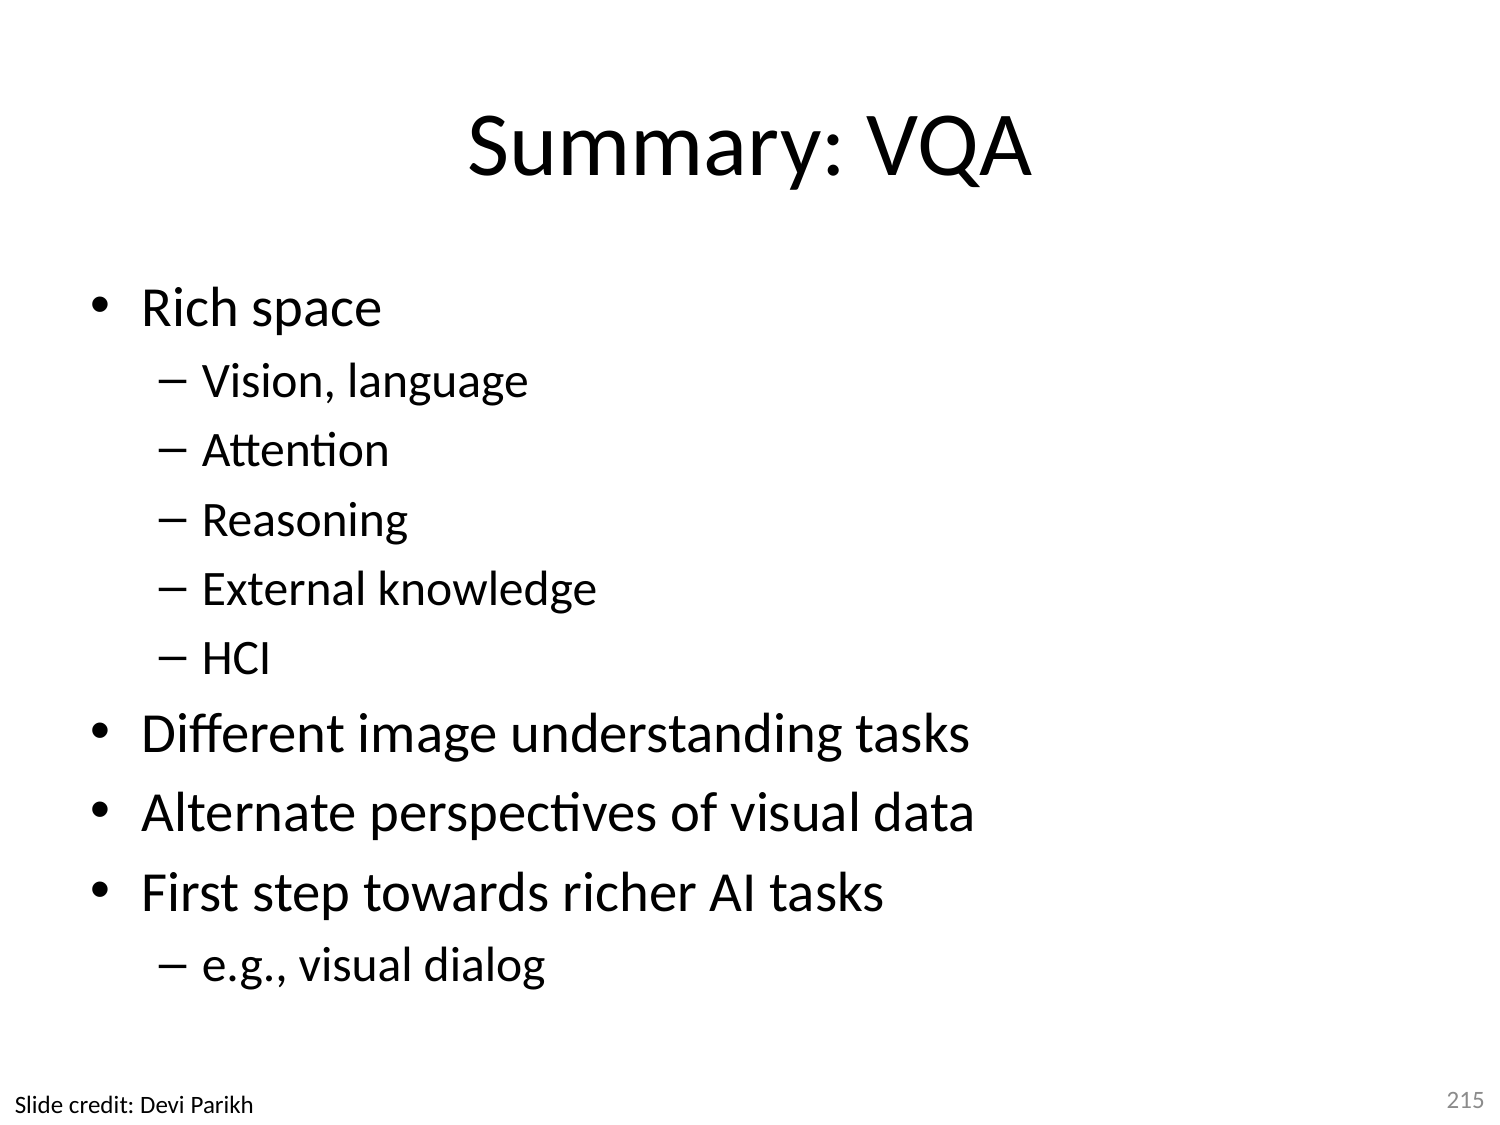

# Summary: VQA
Rich space
Vision, language
Attention
Reasoning
External knowledge
HCI
Different image understanding tasks
Alternate perspectives of visual data
First step towards richer AI tasks
e.g., visual dialog
215